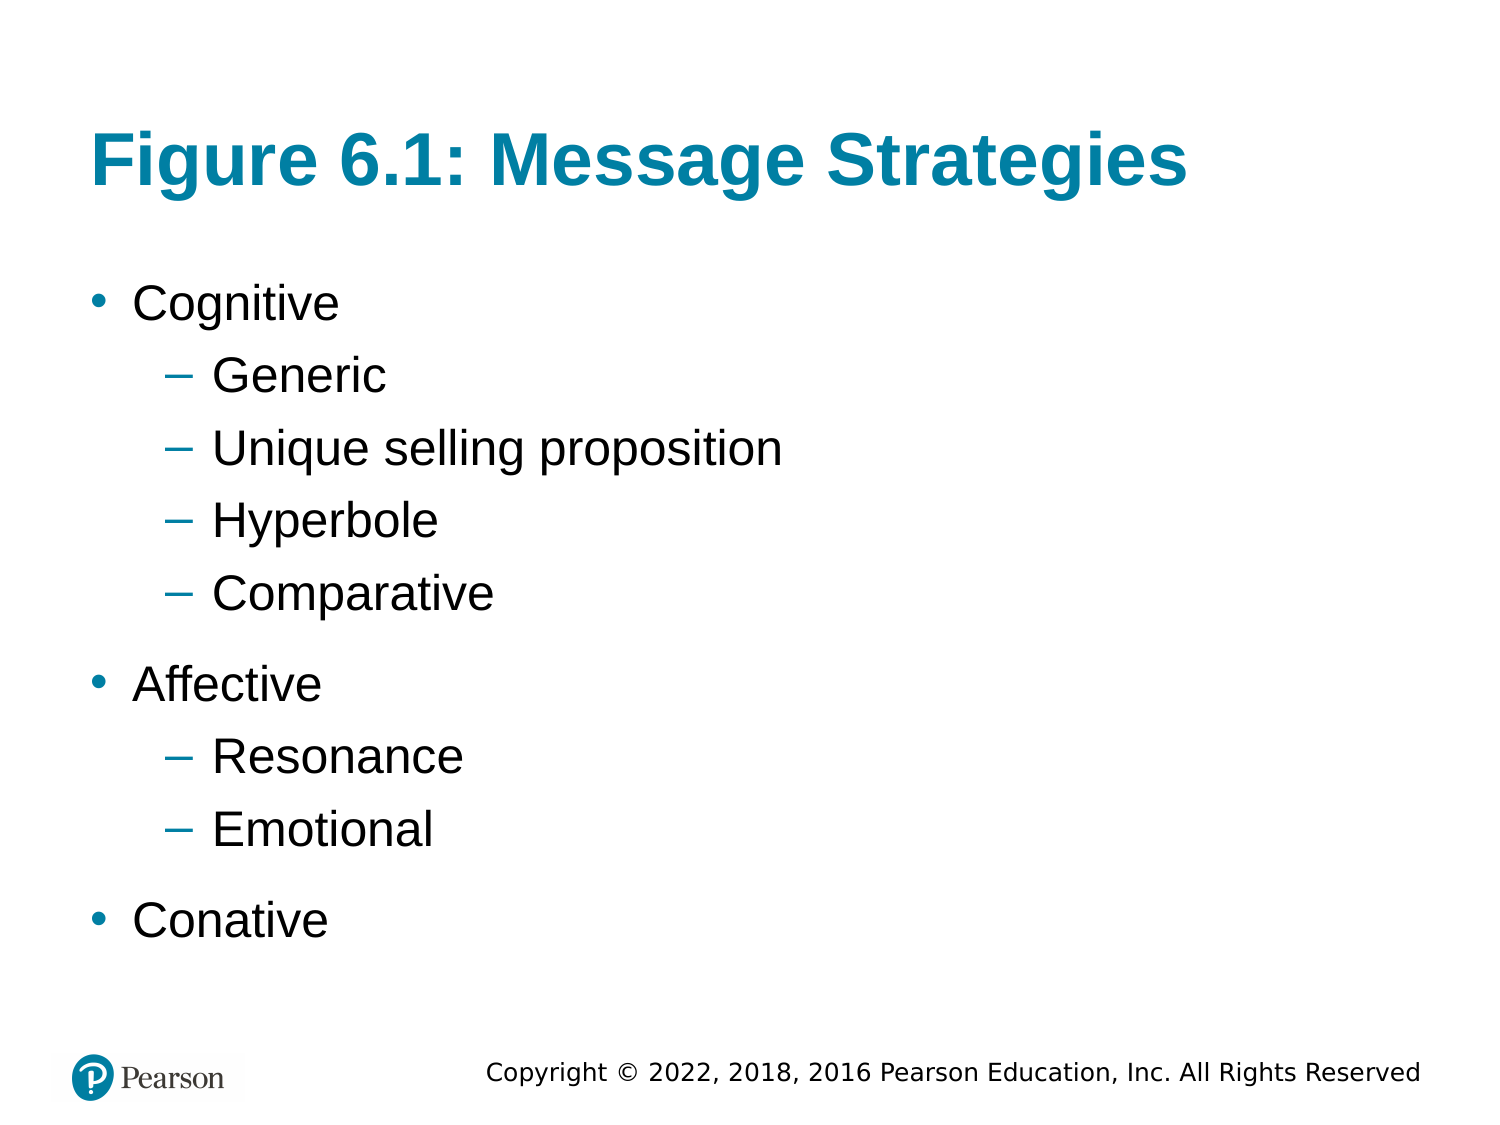

# Figure 6.1: Message Strategies
Cognitive
Generic
Unique selling proposition
Hyperbole
Comparative
Affective
Resonance
Emotional
Conative